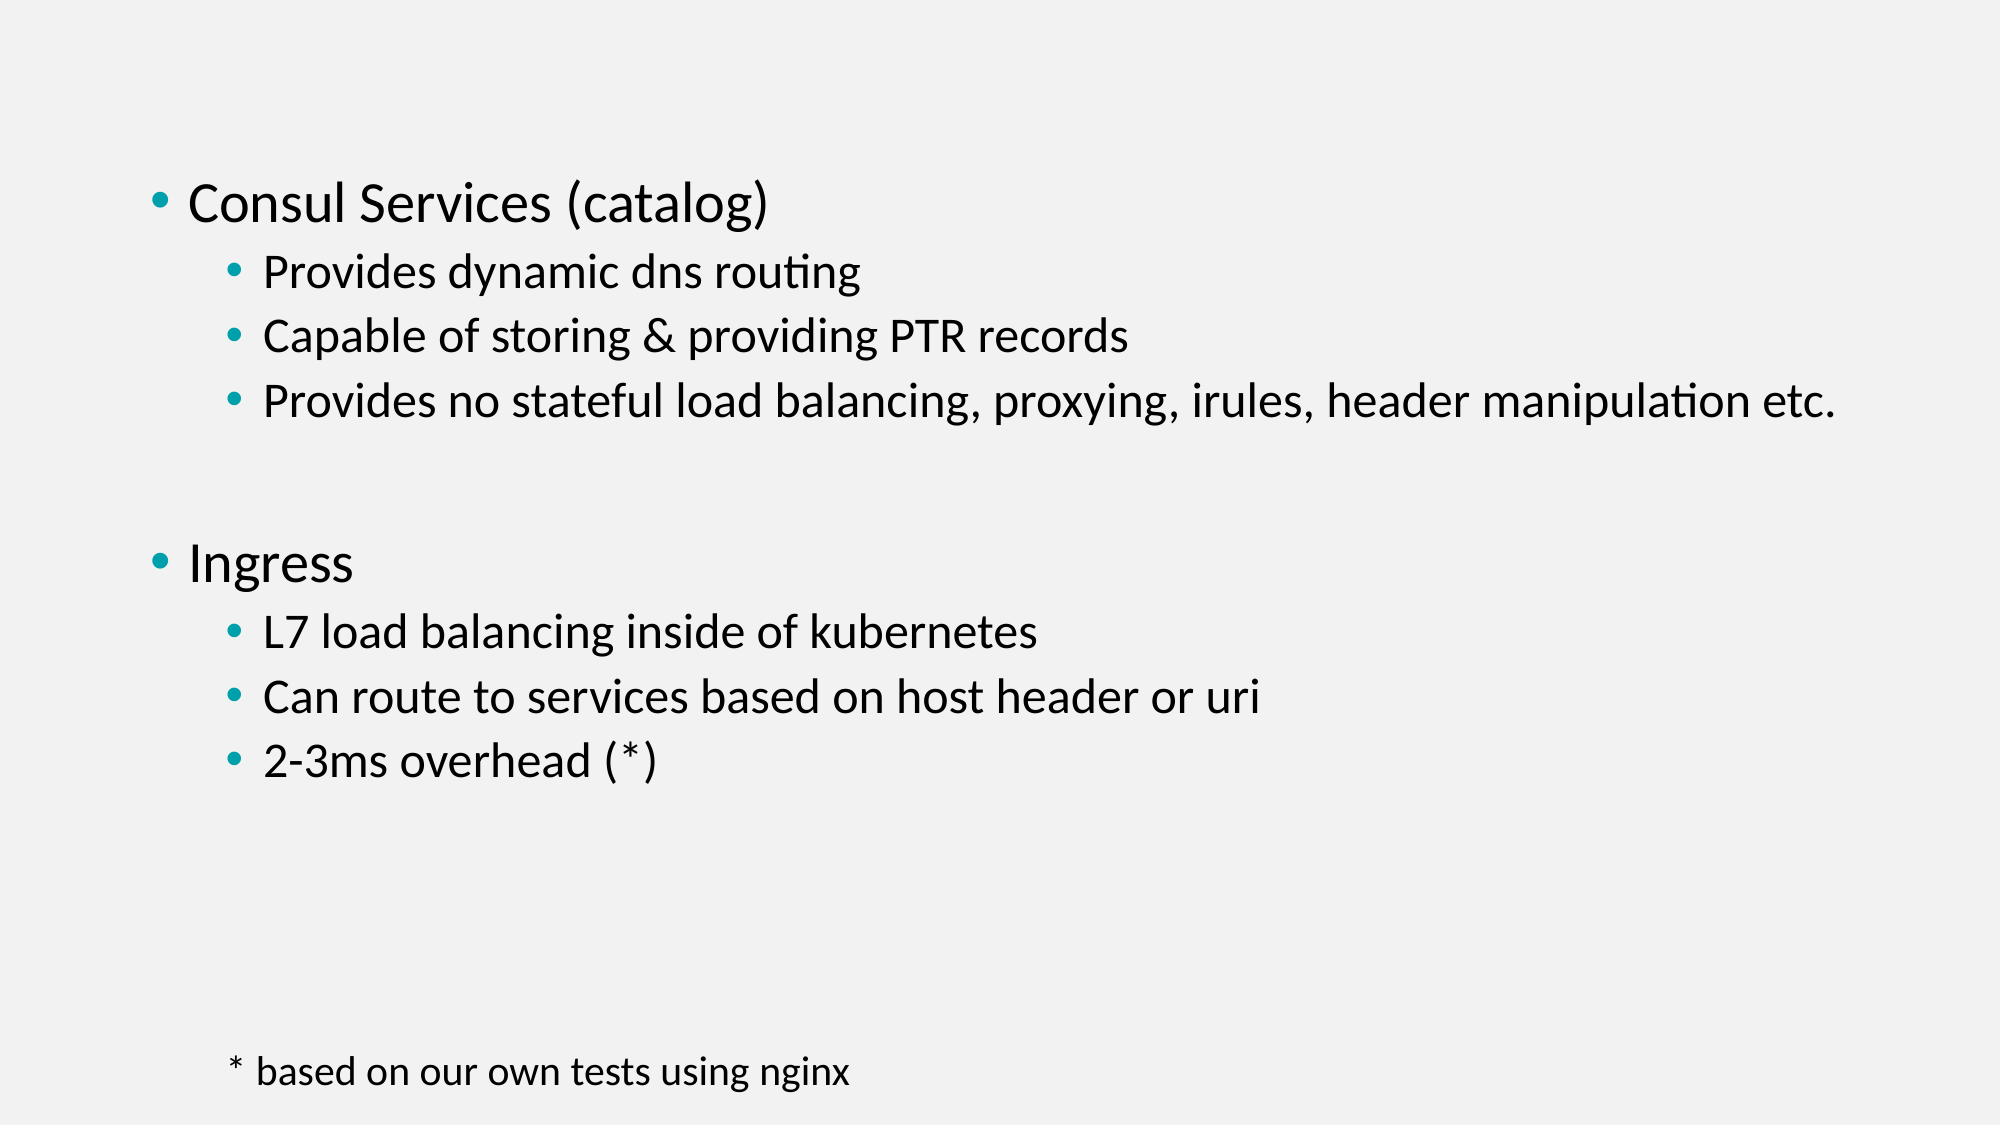

Consul Services (catalog)
Provides dynamic dns routing
Capable of storing & providing PTR records
Provides no stateful load balancing, proxying, irules, header manipulation etc.

Ingress
L7 load balancing inside of kubernetes
Can route to services based on host header or uri
2-3ms overhead (*)

* based on our own tests using nginx